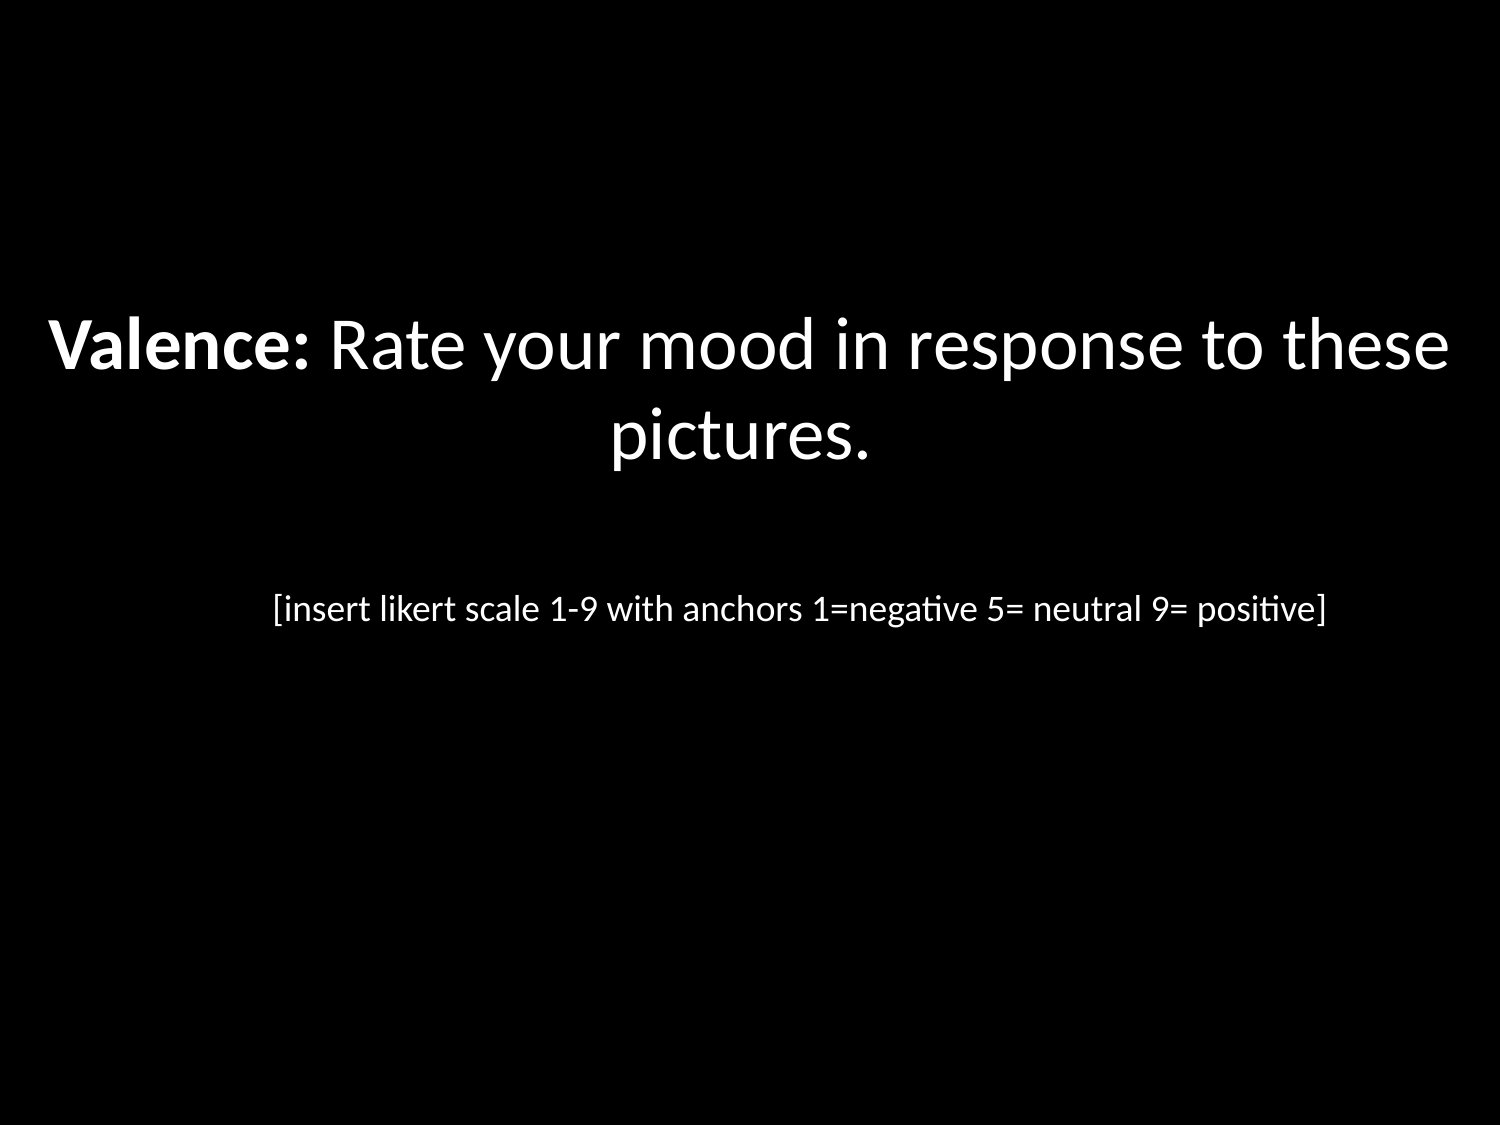

Valence: Rate your mood in response to these pictures.

[insert likert scale 1-9 with anchors 1=negative 5= neutral 9= positive]